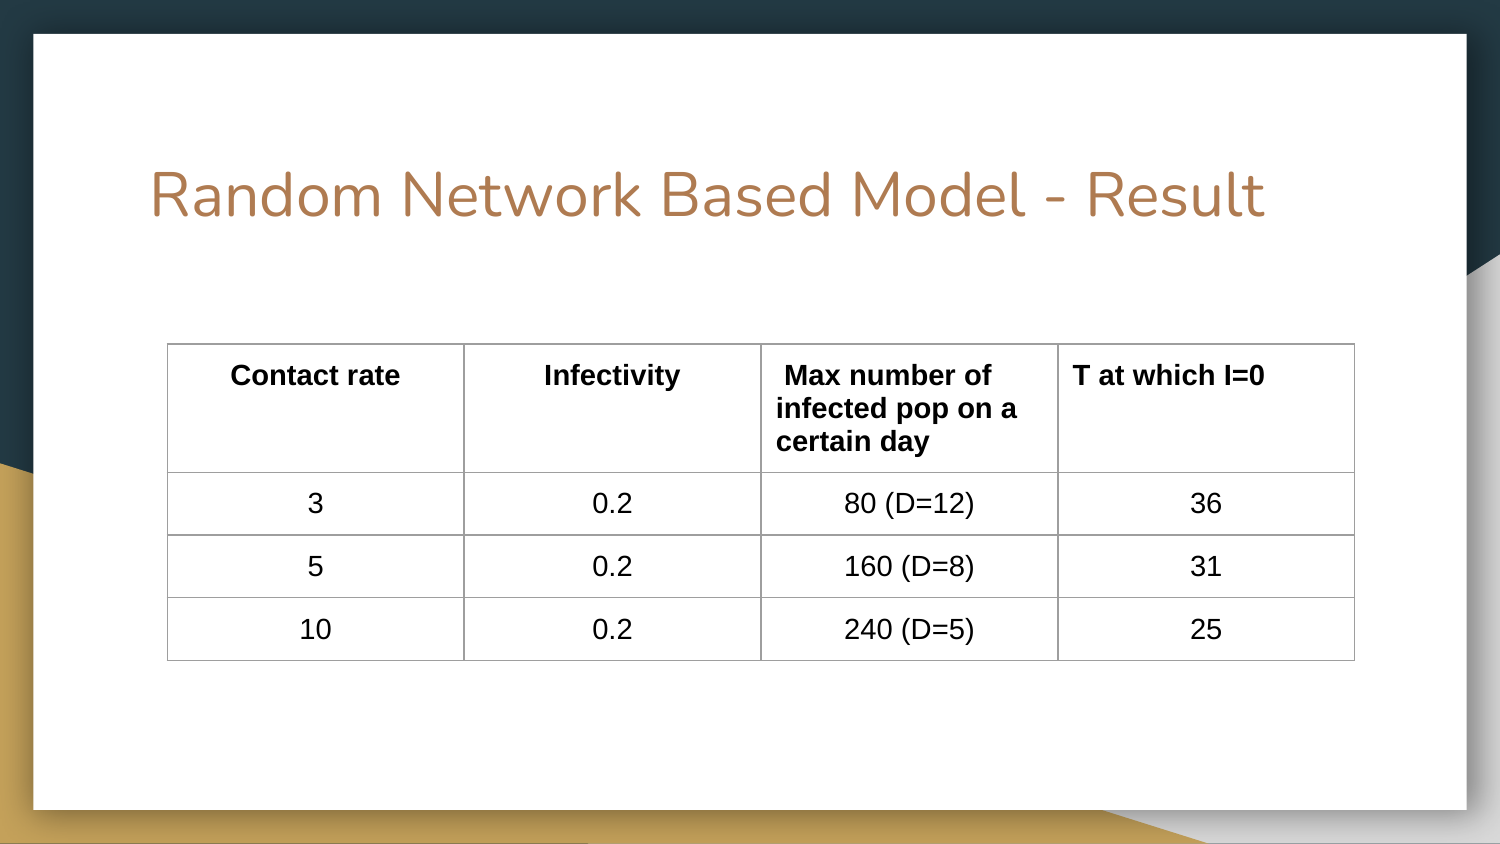

# Random Network Based Model - Result
| Contact rate | Infectivity | Max number of infected pop on a certain day | T at which I=0 |
| --- | --- | --- | --- |
| 3 | 0.2 | 80 (D=12) | 36 |
| 5 | 0.2 | 160 (D=8) | 31 |
| 10 | 0.2 | 240 (D=5) | 25 |